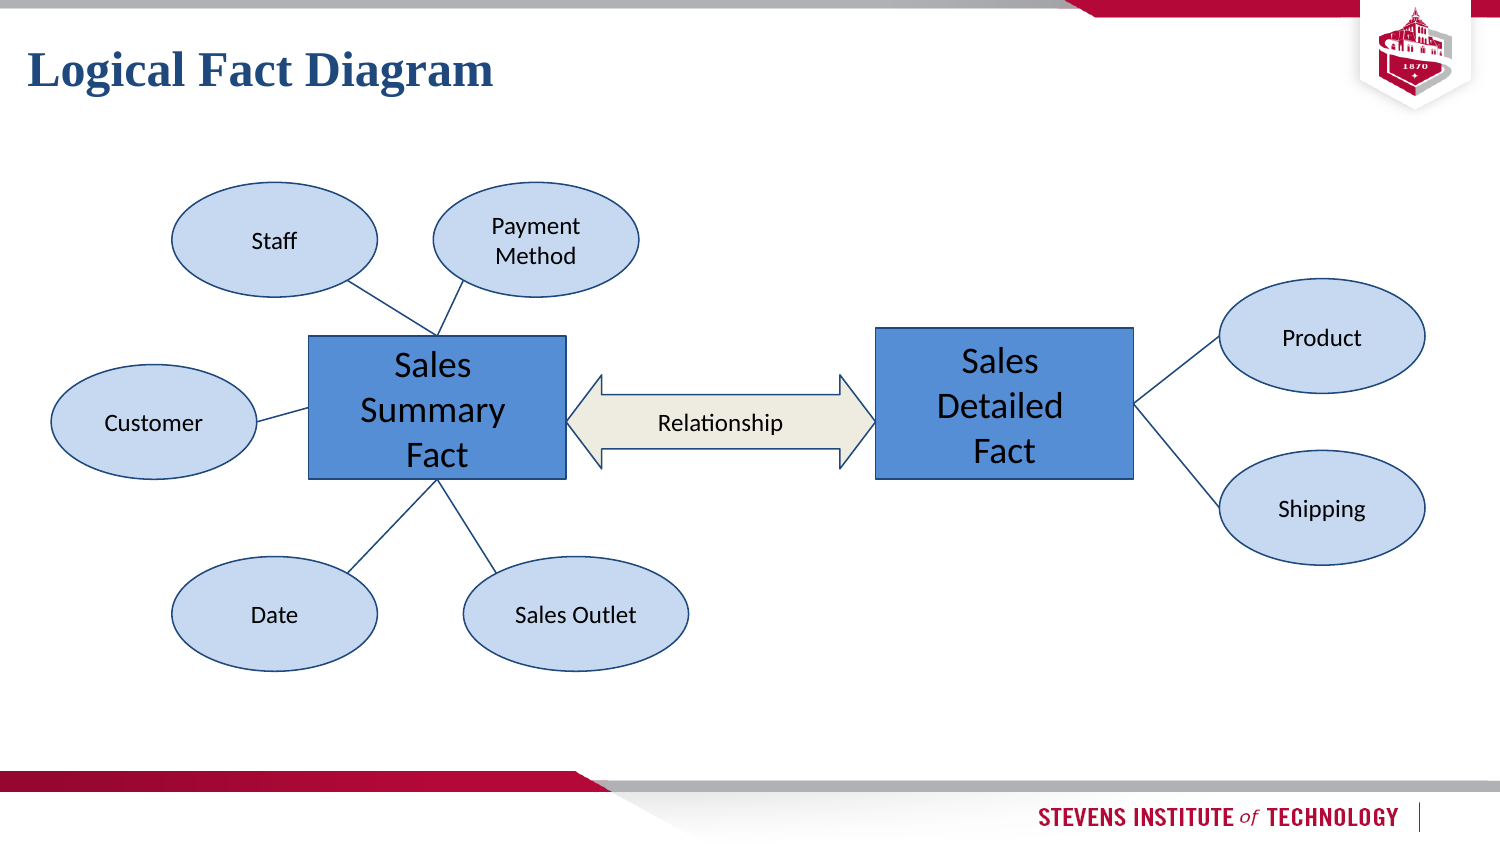

# Logical Fact Diagram
Payment
Method
Staff
Product
Sales
Detailed
Fact
Sales
Summary
Fact
Customer
Relationship
Shipping
Date
Sales Outlet